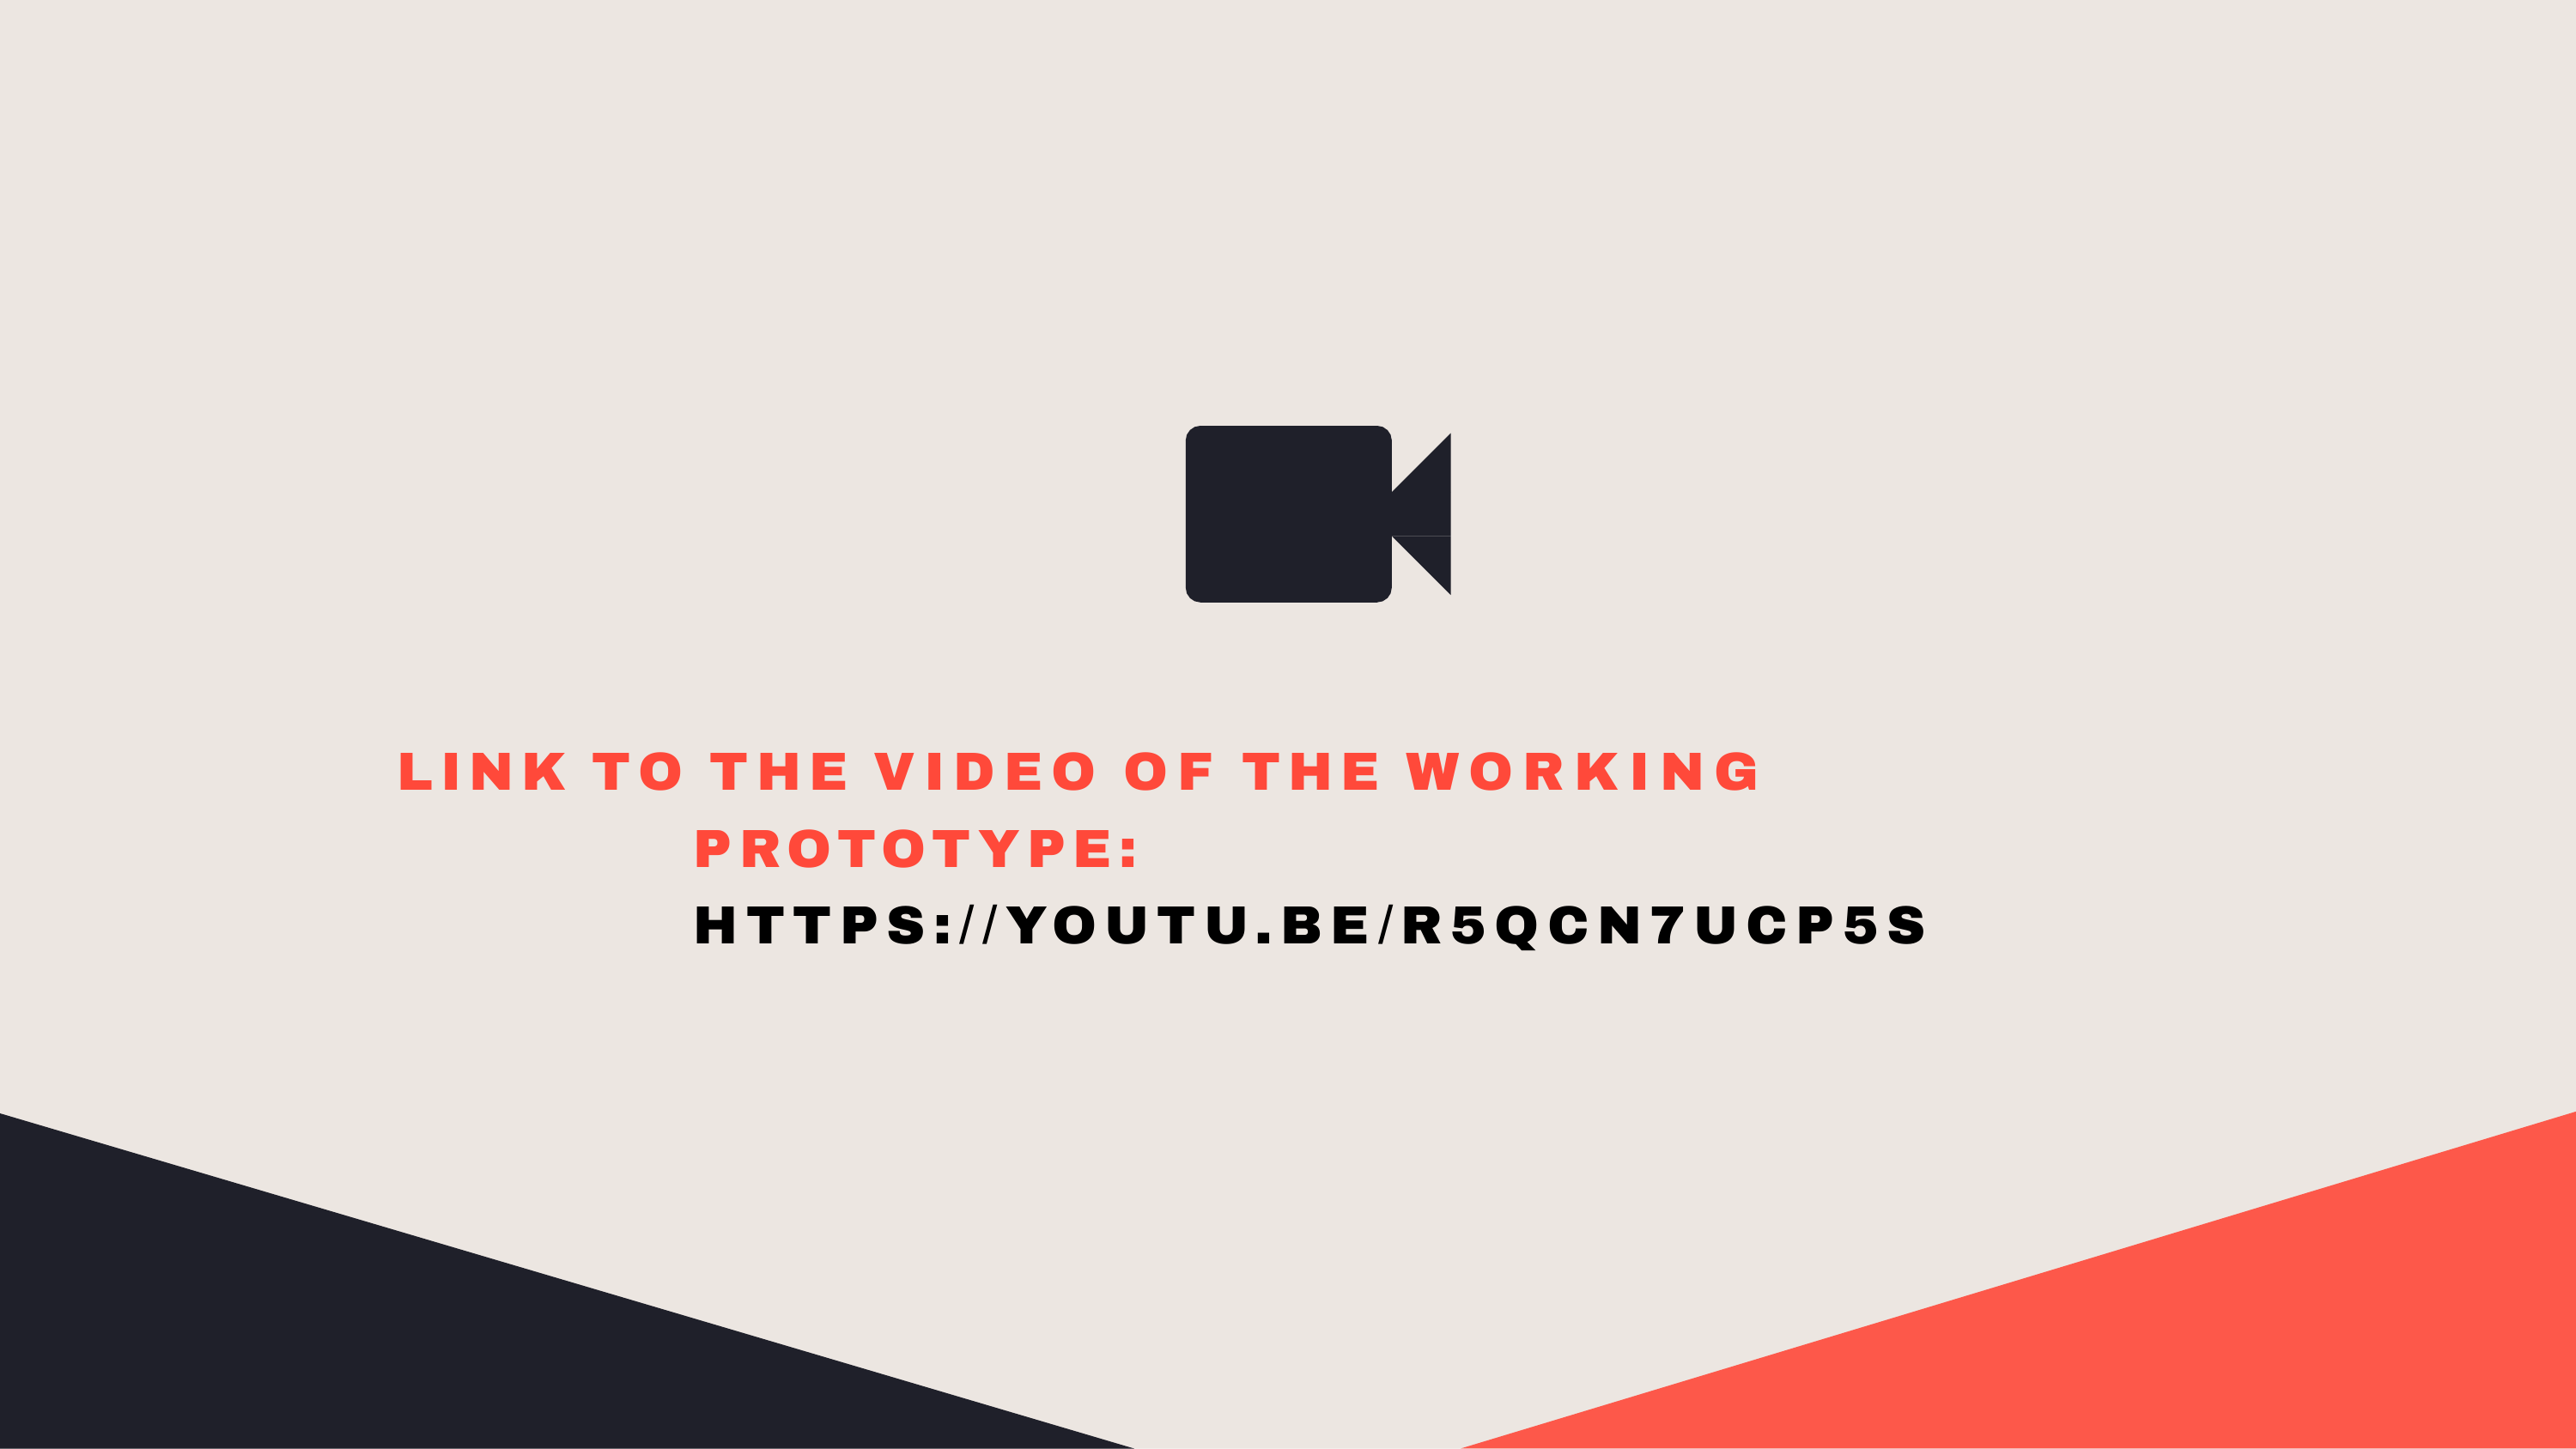

# LINK TO THE VIDEO OF THE WORKING PROTOTYPE:  HTTPS://YOUTU.BE/R5QCN7UCP5S